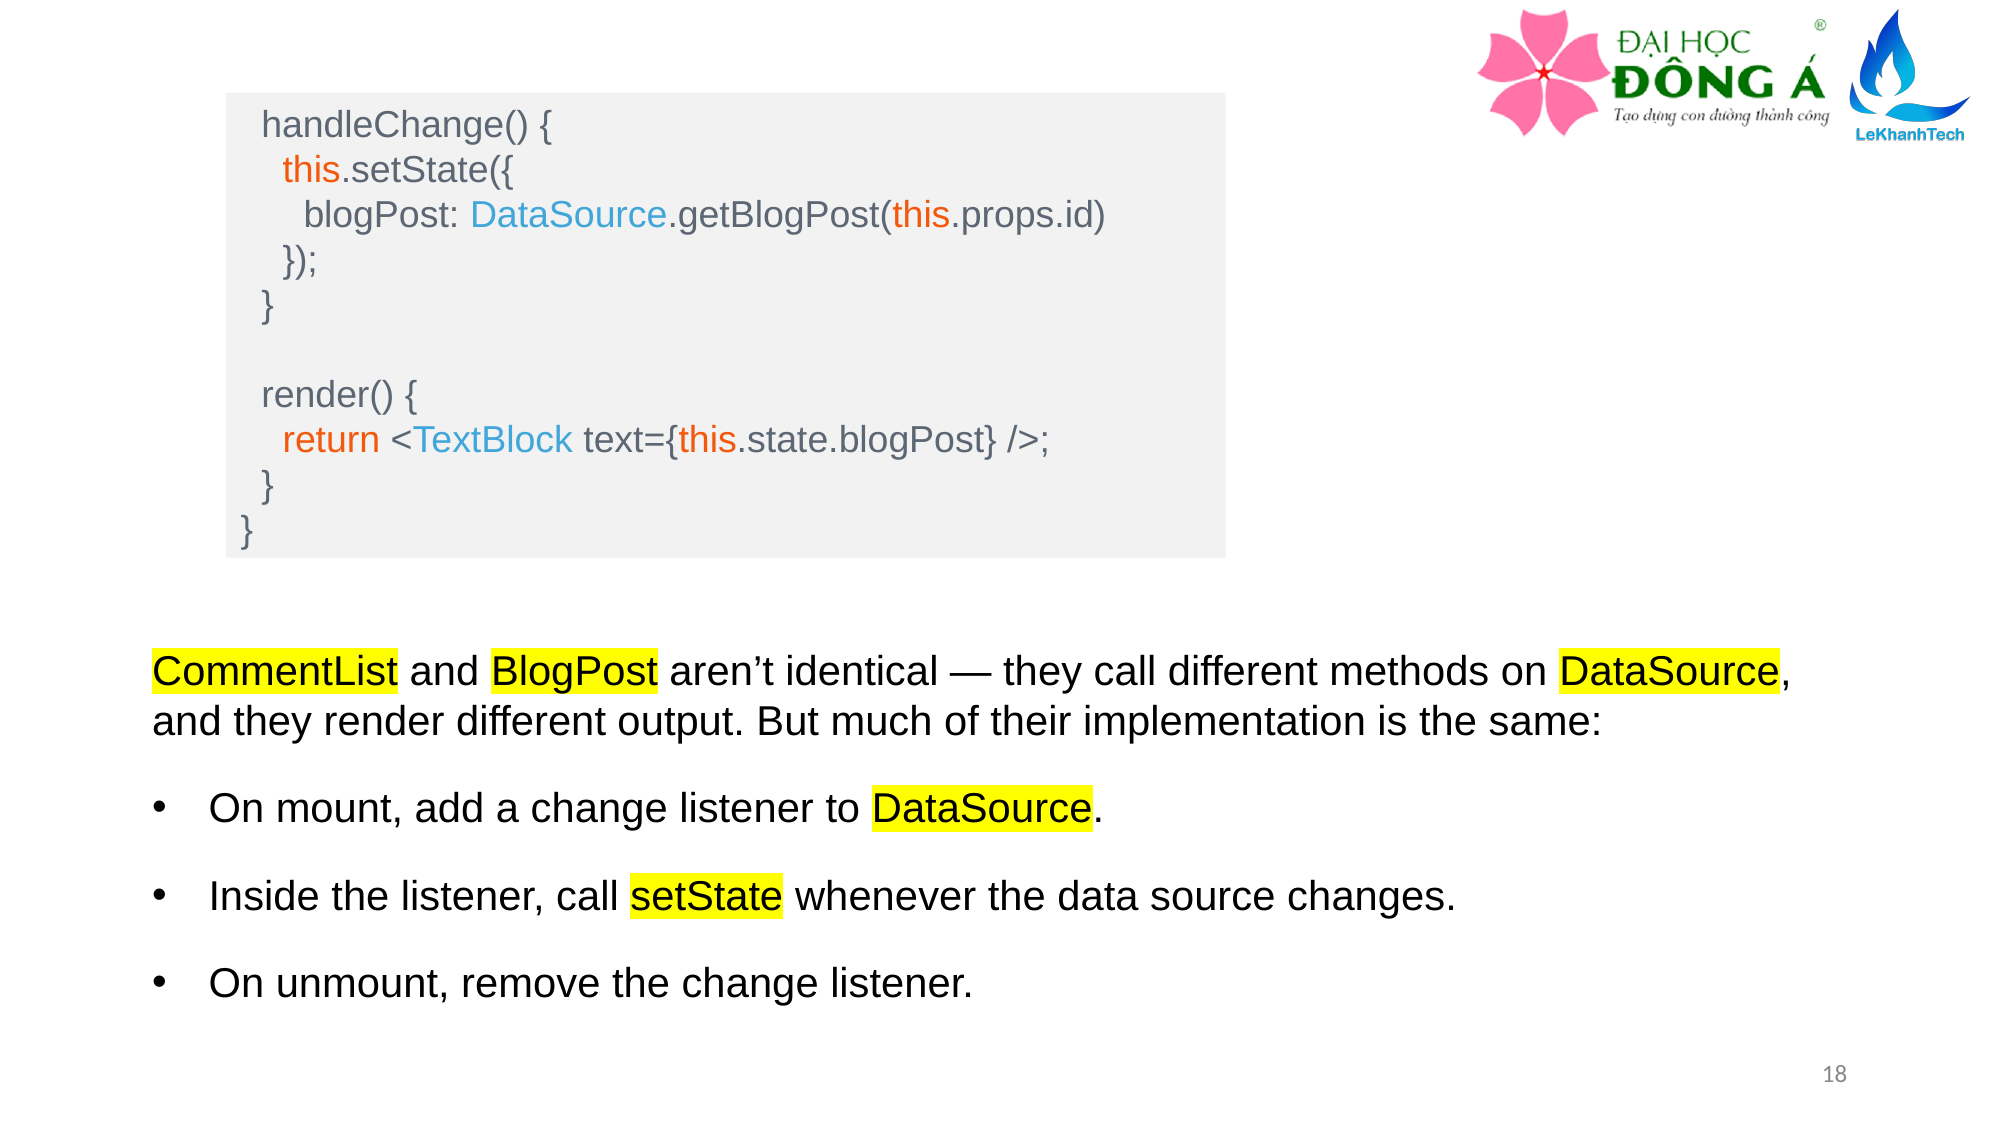

handleChange() {
    this.setState({
      blogPost: DataSource.getBlogPost(this.props.id)
    });
  }
  render() {
    return <TextBlock text={this.state.blogPost} />;
  }
}
CommentList and BlogPost aren’t identical — they call different methods on DataSource, and they render different output. But much of their implementation is the same:
On mount, add a change listener to DataSource.
Inside the listener, call setState whenever the data source changes.
On unmount, remove the change listener.
18